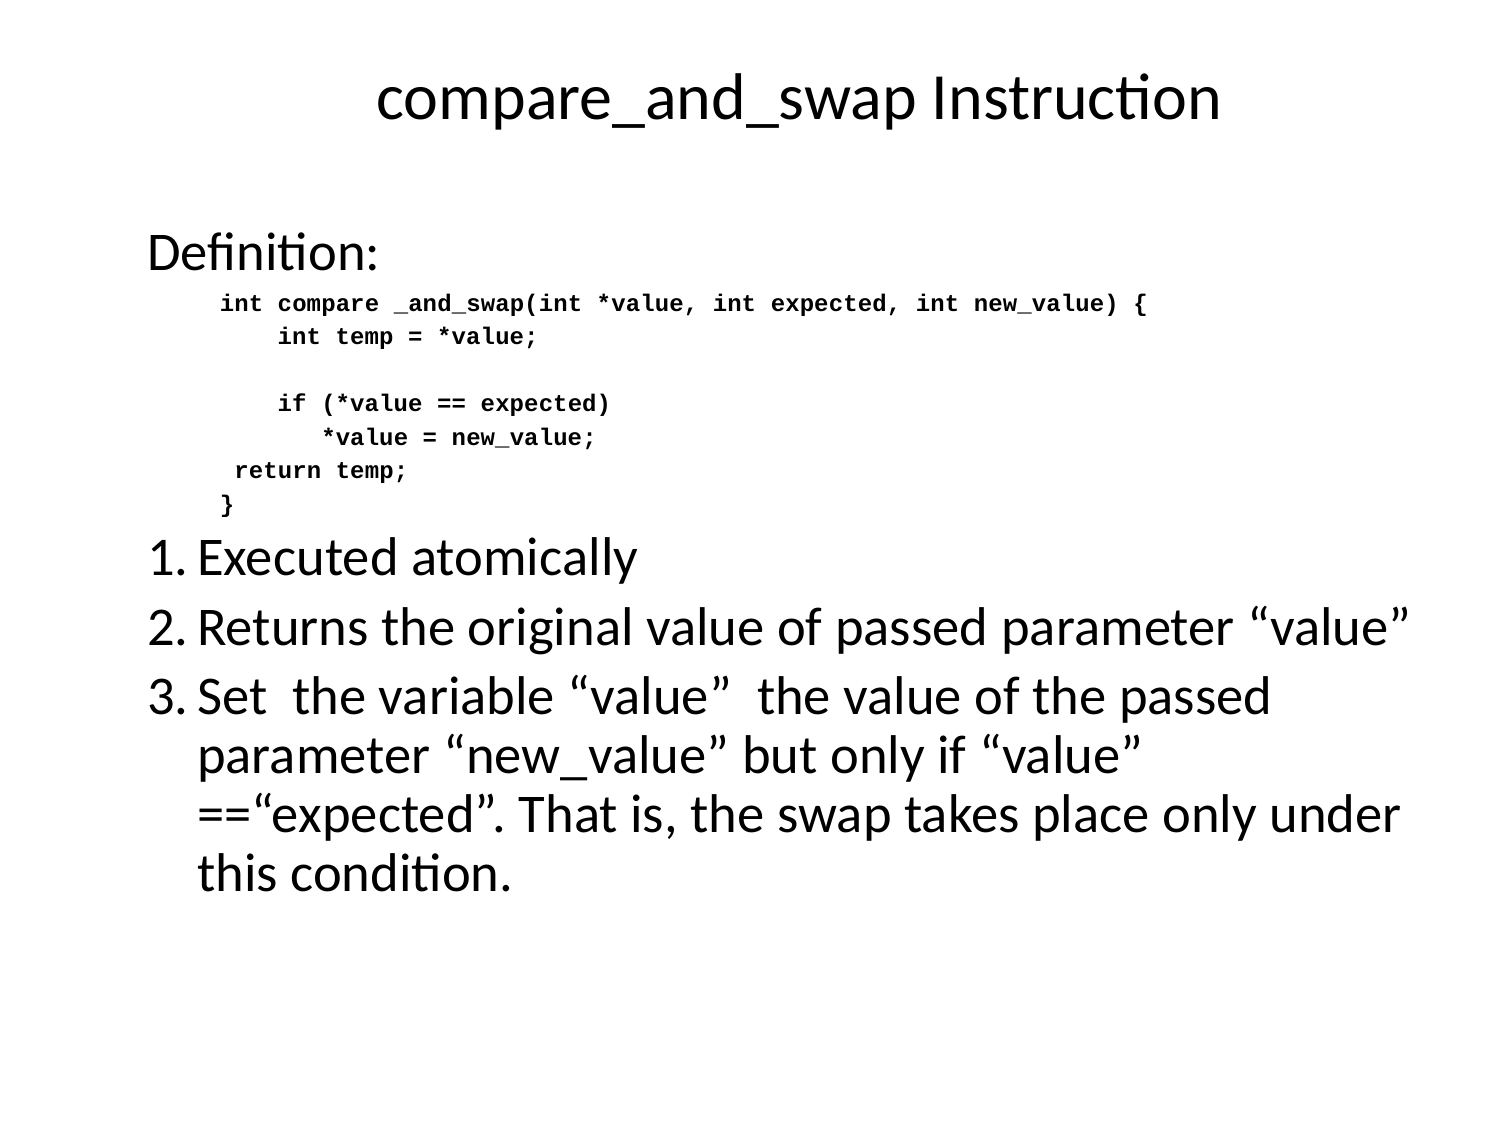

# compare_and_swap Instruction

Definition:
     int compare _and_swap(int *value, int expected, int new_value) {
         int temp = *value;

         if (*value == expected)
            *value = new_value;
      return temp;
     }
Executed atomically
Returns the original value of passed parameter “value”
Set  the variable “value”  the value of the passed parameter “new_value” but only if “value” ==“expected”. That is, the swap takes place only under this condition.